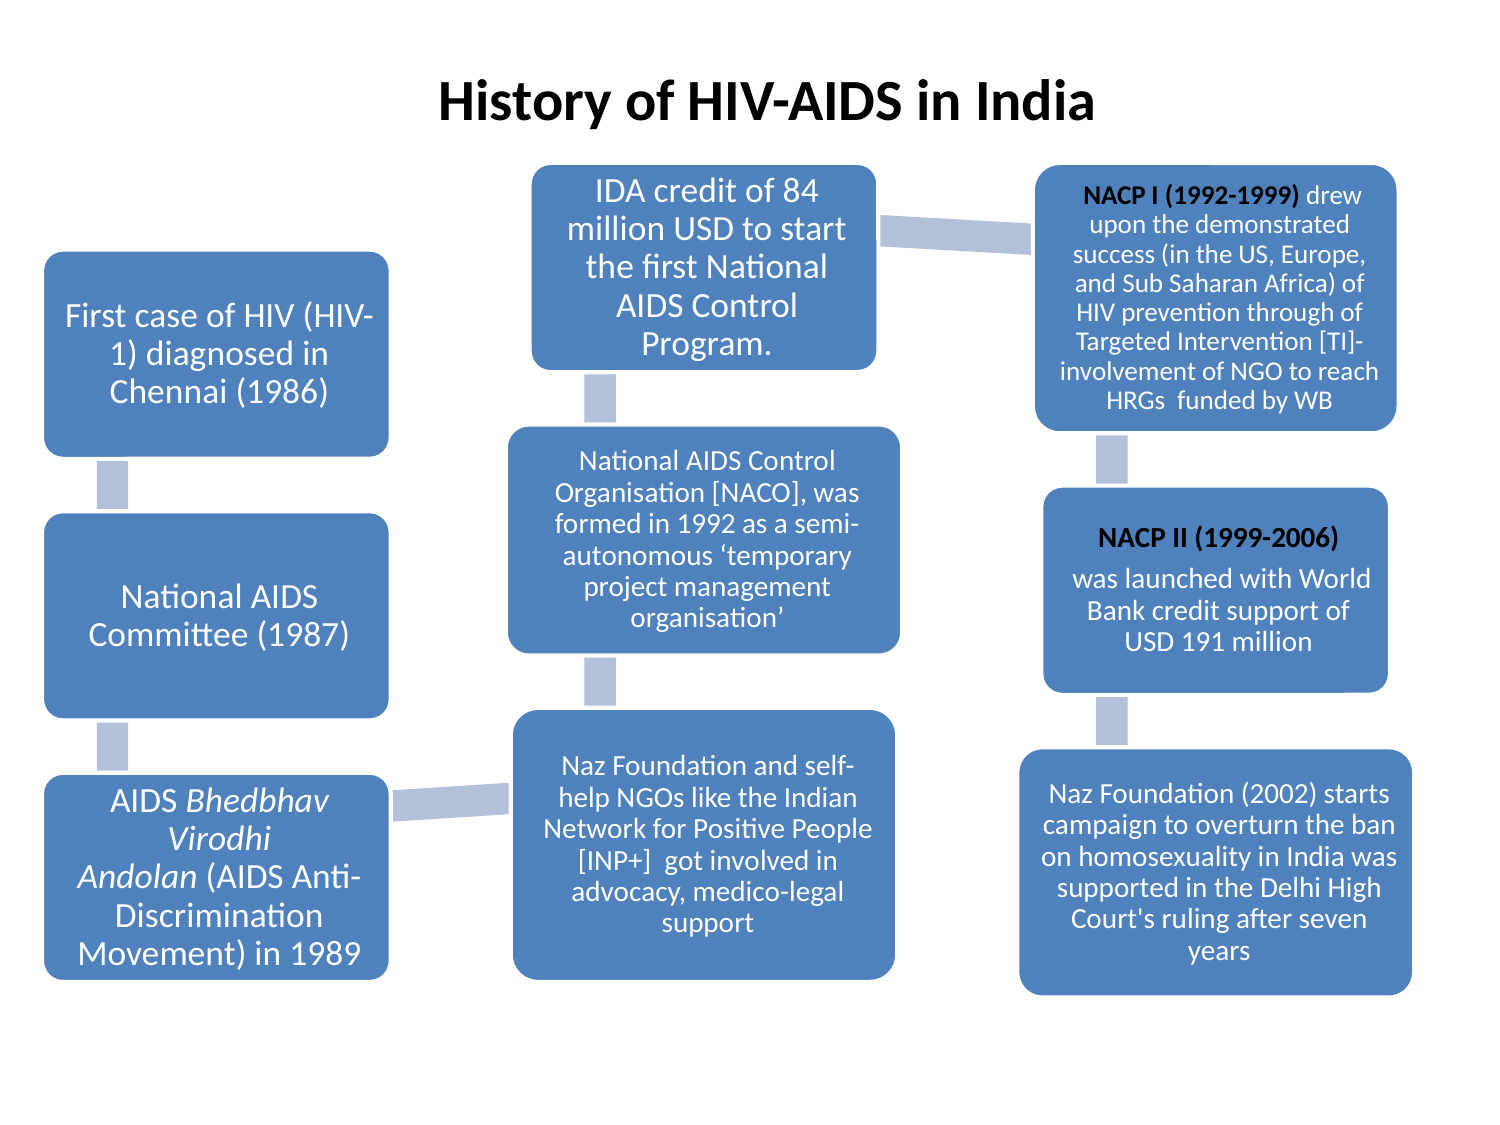

History of HIV-AIDS in India
First case of HIV (HIV-1) diagnosed in Chennai (1986)
National AIDS Committee (1987)
AIDS Bhedbhav Virodhi Andolan (AIDS Anti-Discrimination Movement) in 1989
Naz Foundation and self-help NGOs like the Indian Network for Positive People [INP+]  got involved in advocacy, medico-legal support
National AIDS Control Organisation [NACO], was formed in 1992 as a semi-autonomous ‘temporary project management organisation’
IDA credit of 84 million USD to start the first National AIDS Control Program.
 NACP I (1992-1999) drew upon the demonstrated success (in the US, Europe, and Sub Saharan Africa) of HIV prevention through of Targeted Intervention [TI]- involvement of NGO to reach HRGs  funded by WB
NACP II (1999-2006)
 was launched with World Bank credit support of USD 191 million
Naz Foundation (2002) starts campaign to overturn the ban on homosexuality in India was supported in the Delhi High Court's ruling after seven years